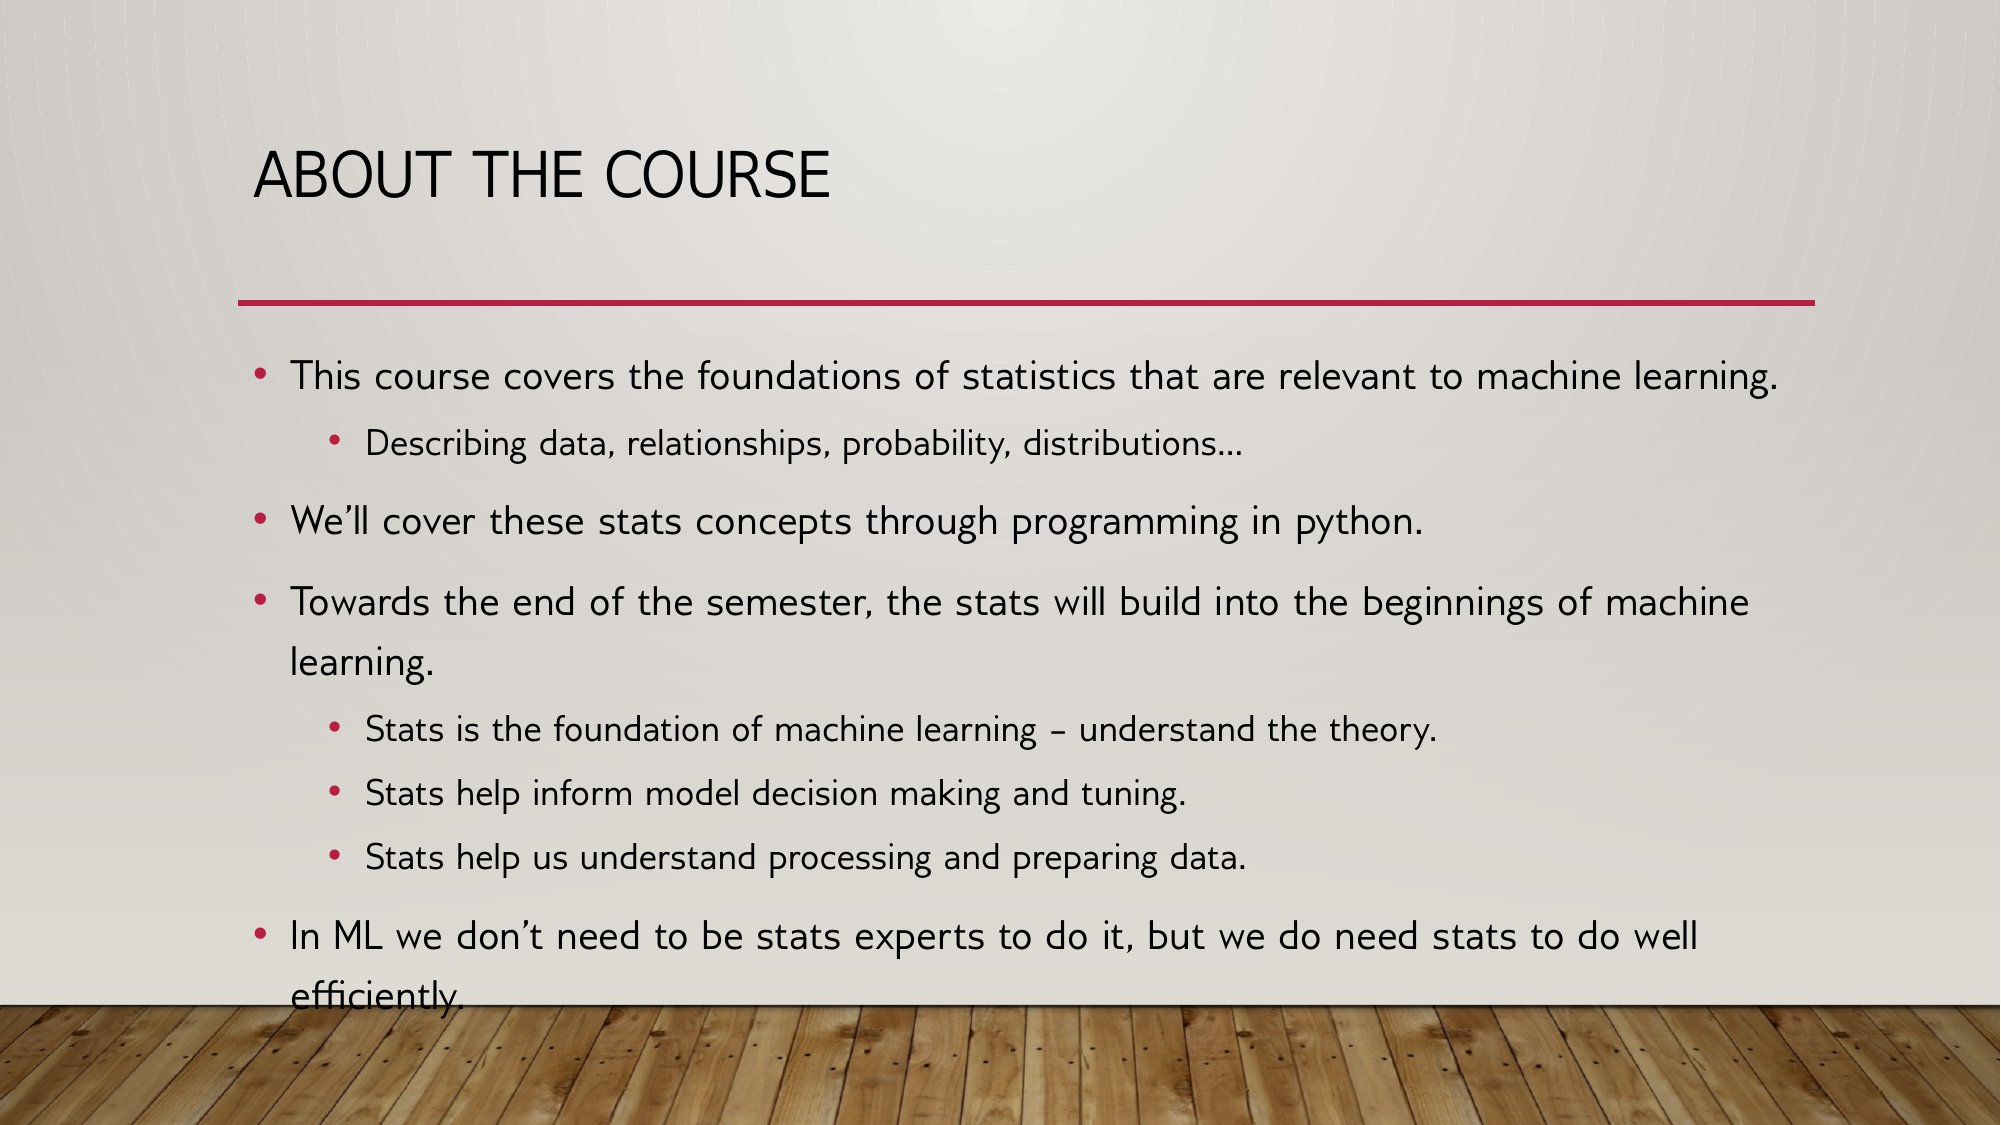

# About the Course
This course covers the foundations of statistics that are relevant to machine learning.
Describing data, relationships, probability, distributions…
We’ll cover these stats concepts through programming in python.
Towards the end of the semester, the stats will build into the beginnings of machine learning.
Stats is the foundation of machine learning – understand the theory.
Stats help inform model decision making and tuning.
Stats help us understand processing and preparing data.
In ML we don’t need to be stats experts to do it, but we do need stats to do well efficiently.